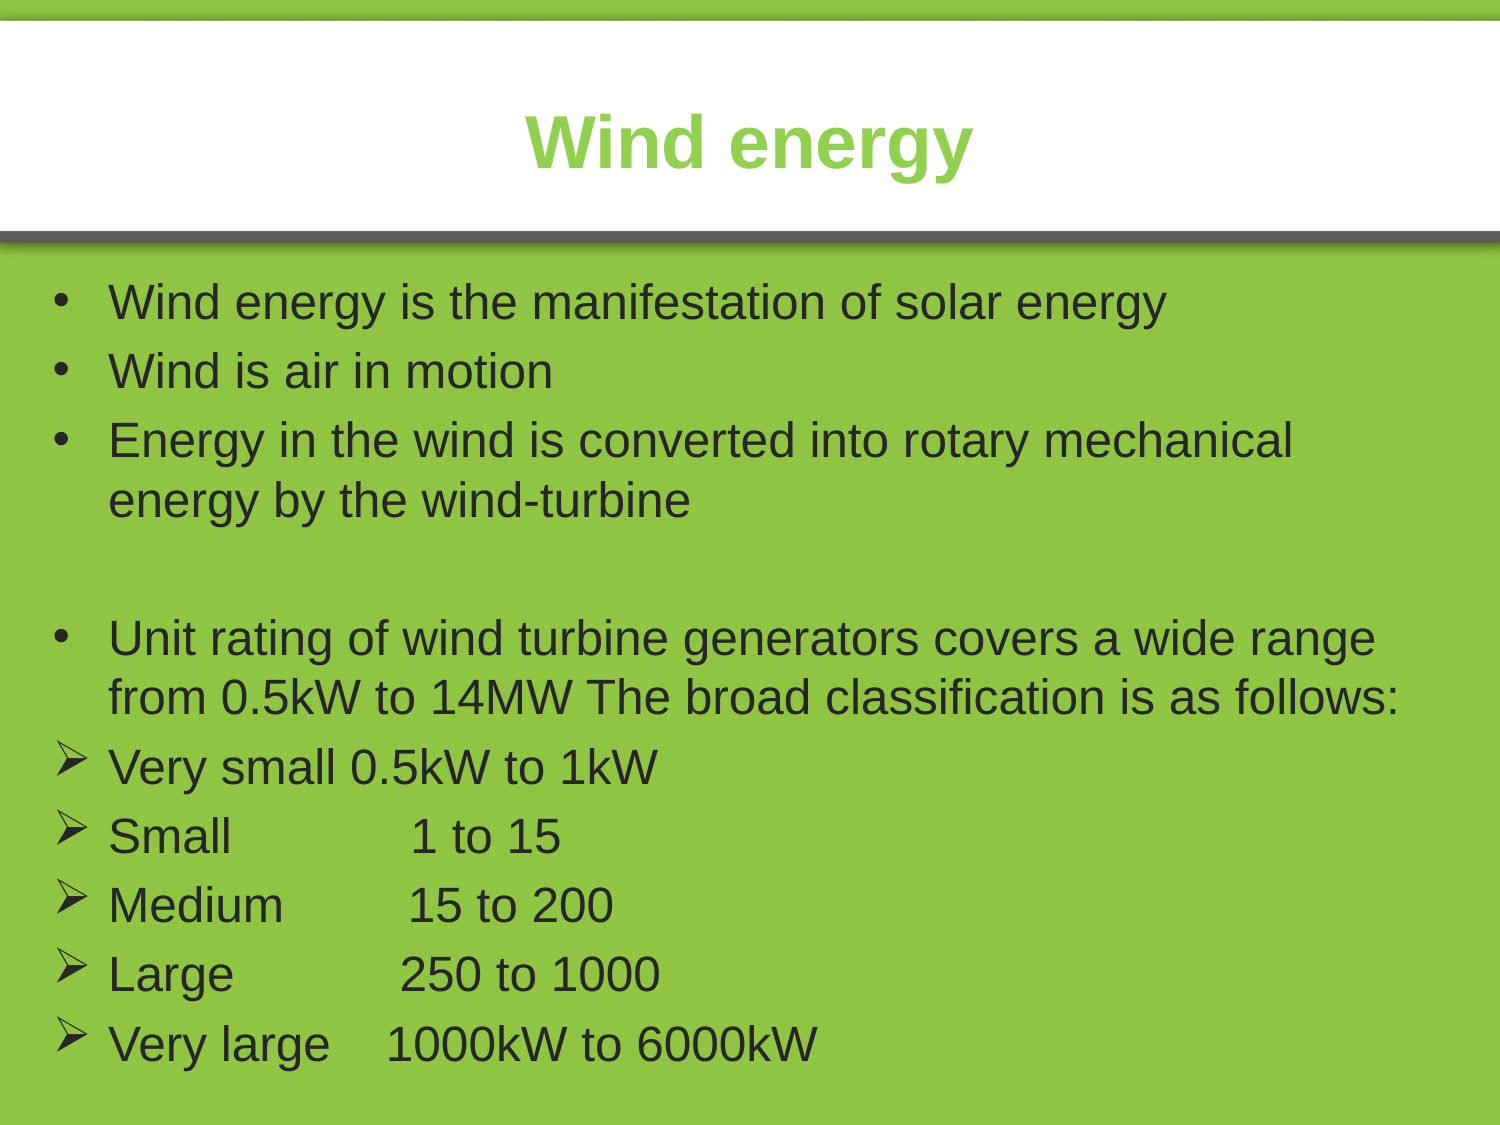

# Wind energy
Wind energy is the manifestation of solar energy
Wind is air in motion
Energy in the wind is converted into rotary mechanical energy by the wind-turbine

Unit rating of wind turbine generators covers a wide range from 0.5kW to 14MW The broad classification is as follows:
Very small 0.5kW to 1kW
Small             1 to 15
Medium         15 to 200
Large            250 to 1000
Very large    1000kW to 6000kW